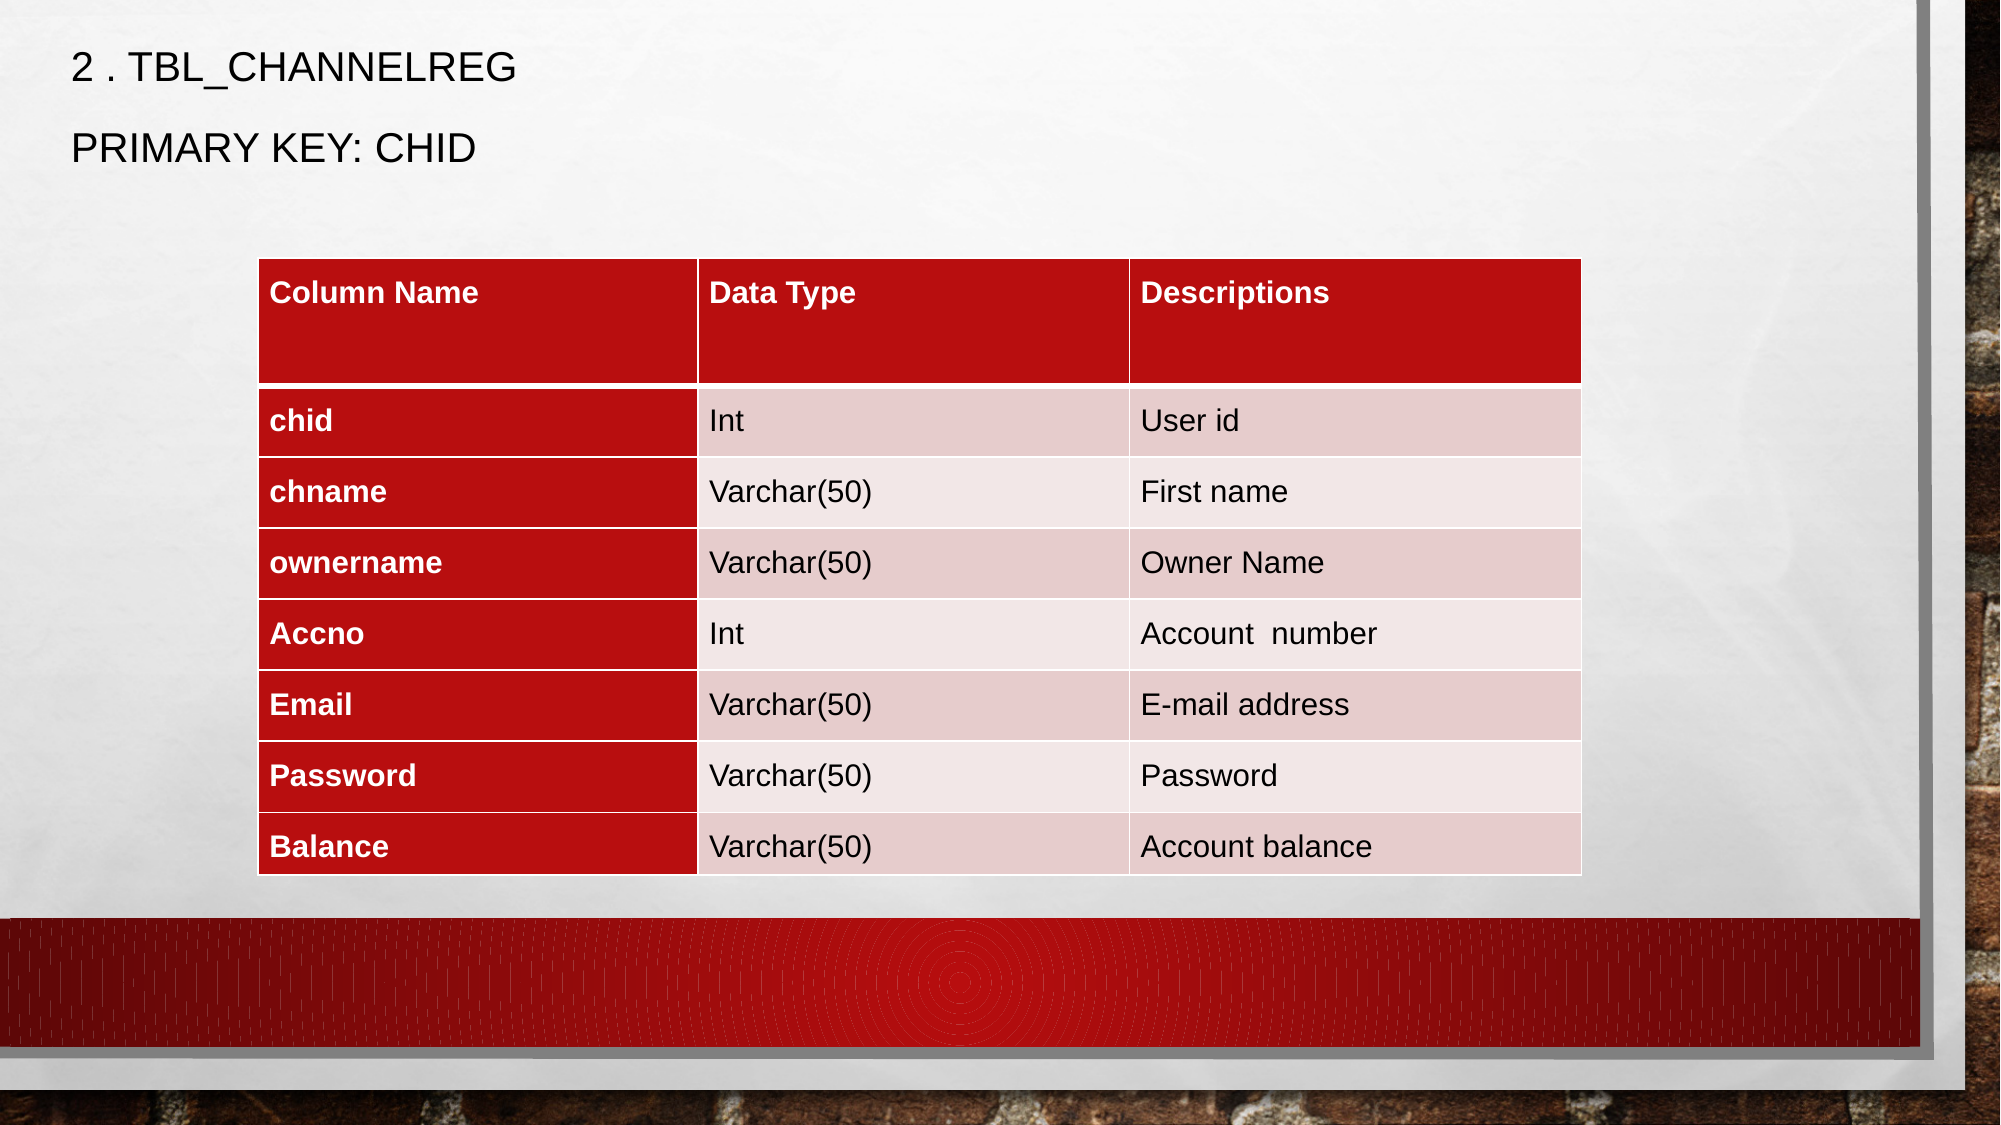

2 . tbl_Channelreg
Primary key: chid

| Column Name | Data Type | Descriptions |
| --- | --- | --- |
| chid | Int | User id |
| chname | Varchar(50) | First name |
| ownername | Varchar(50) | Owner Name |
| Accno | Int | Account number |
| Email | Varchar(50) | E-mail address |
| Password | Varchar(50) | Password |
| Balance | Varchar(50) | Account balance |